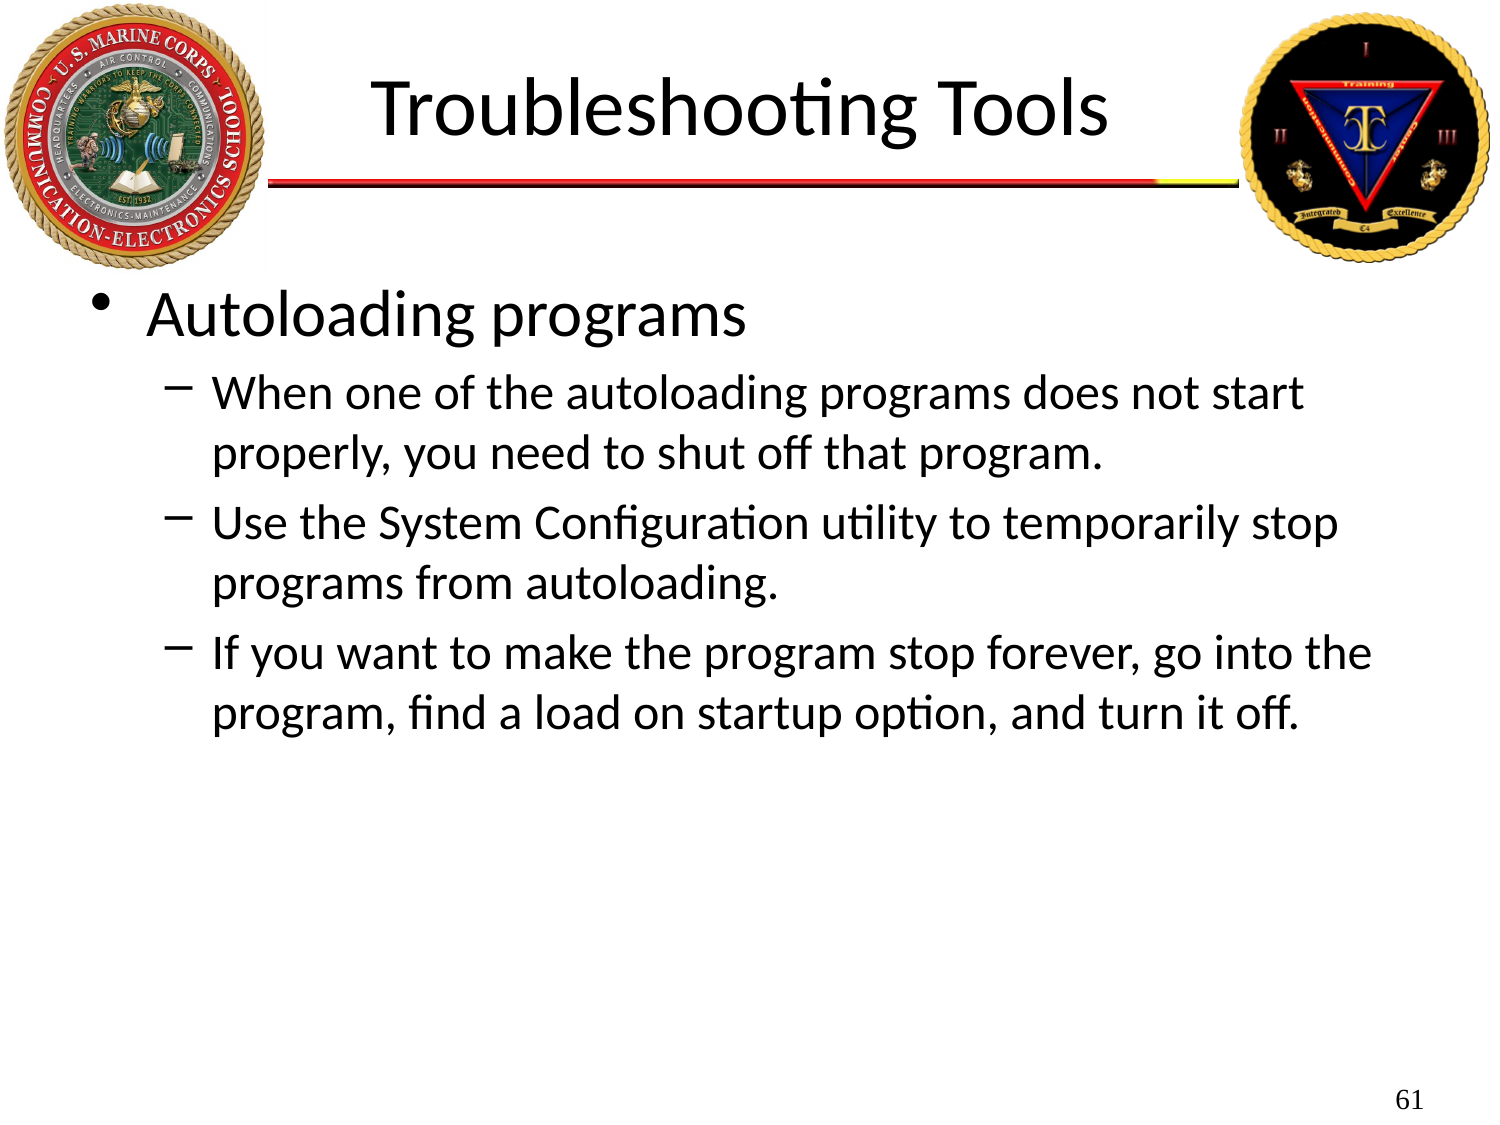

# Troubleshooting Tools
Autoloading programs
When one of the autoloading programs does not start properly, you need to shut off that program.
Use the System Configuration utility to temporarily stop programs from autoloading.
If you want to make the program stop forever, go into the program, find a load on startup option, and turn it off.